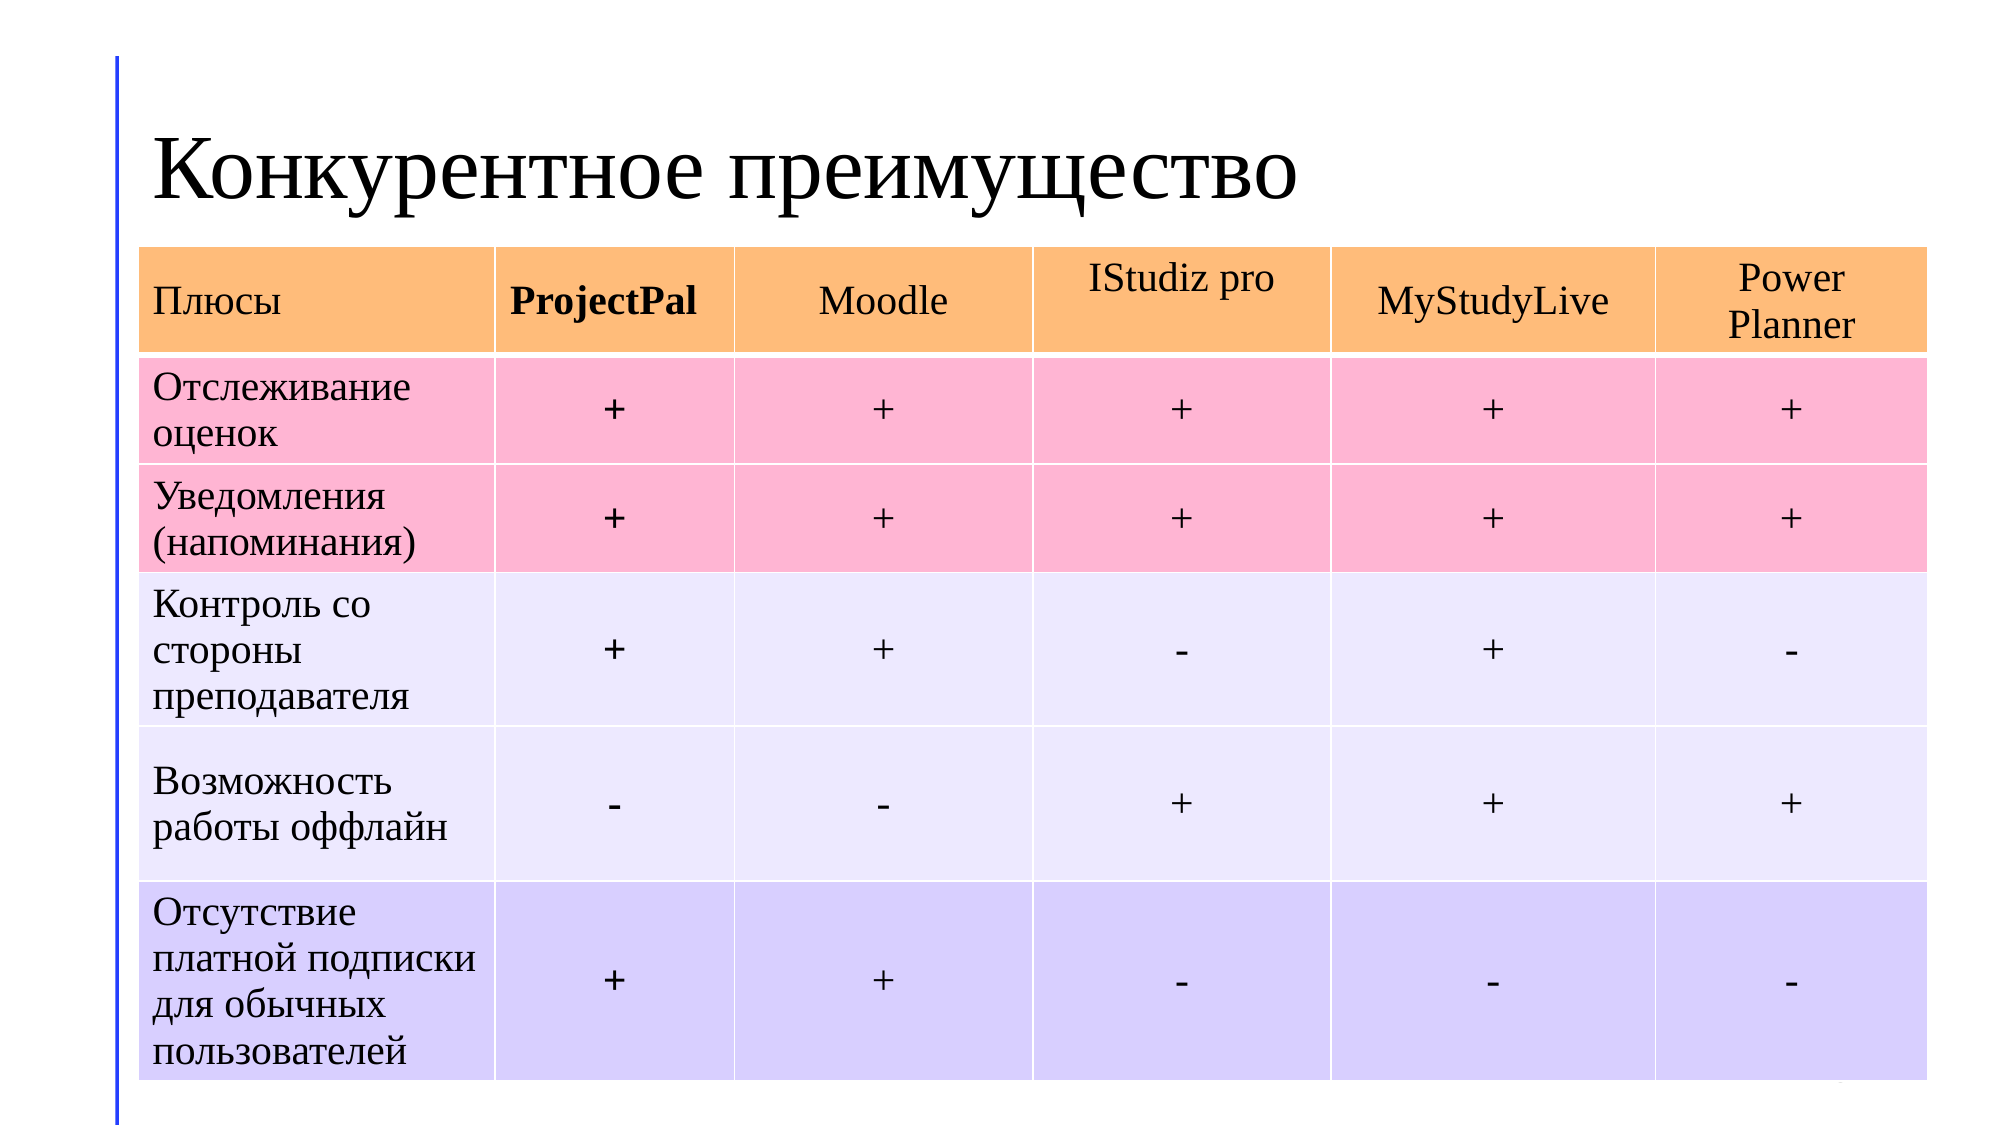

# Конкурентное преимущество
| Плюсы | ProjectPal | Moodle | IStudiz pro | MyStudyLive | Power Planner |
| --- | --- | --- | --- | --- | --- |
| Отслеживание оценок | + | + | + | + | + |
| Уведомления (напоминания) | + | + | + | + | + |
| Контроль со стороны преподавателя | + | + | - | + | - |
| Возможность работы оффлайн | - | - | + | + | + |
| Отсутствие платной подписки для обычных пользователей | + | + | - | - | - |
8